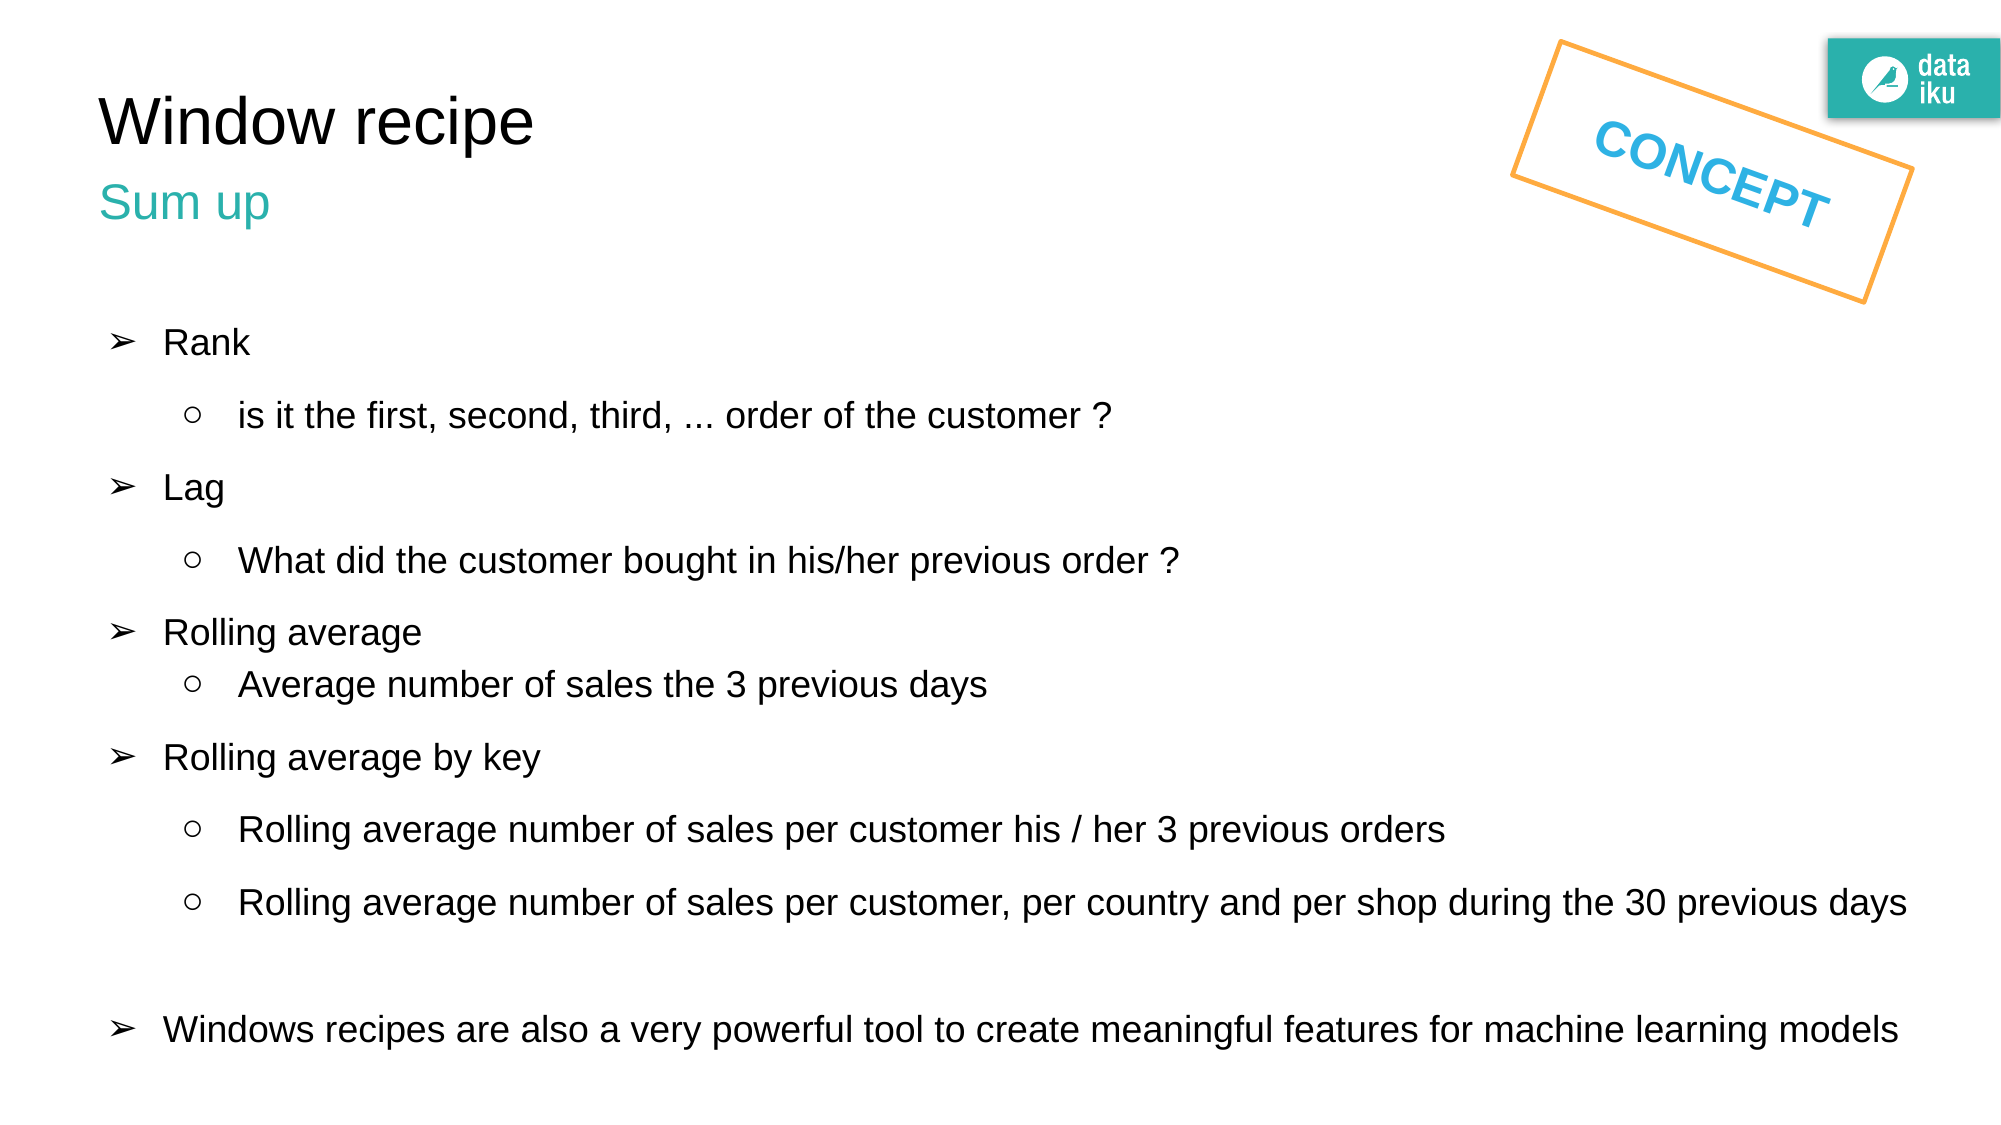

# Window recipe
CONCEPT
Sum up

Rank
is it the first, second, third, ... order of the customer ?
Lag
What did the customer bought in his/her previous order ?
Rolling average
Average number of sales the 3 previous days
Rolling average by key
Rolling average number of sales per customer his / her 3 previous orders
Rolling average number of sales per customer, per country and per shop during the 30 previous days
Windows recipes are also a very powerful tool to create meaningful features for machine learning models